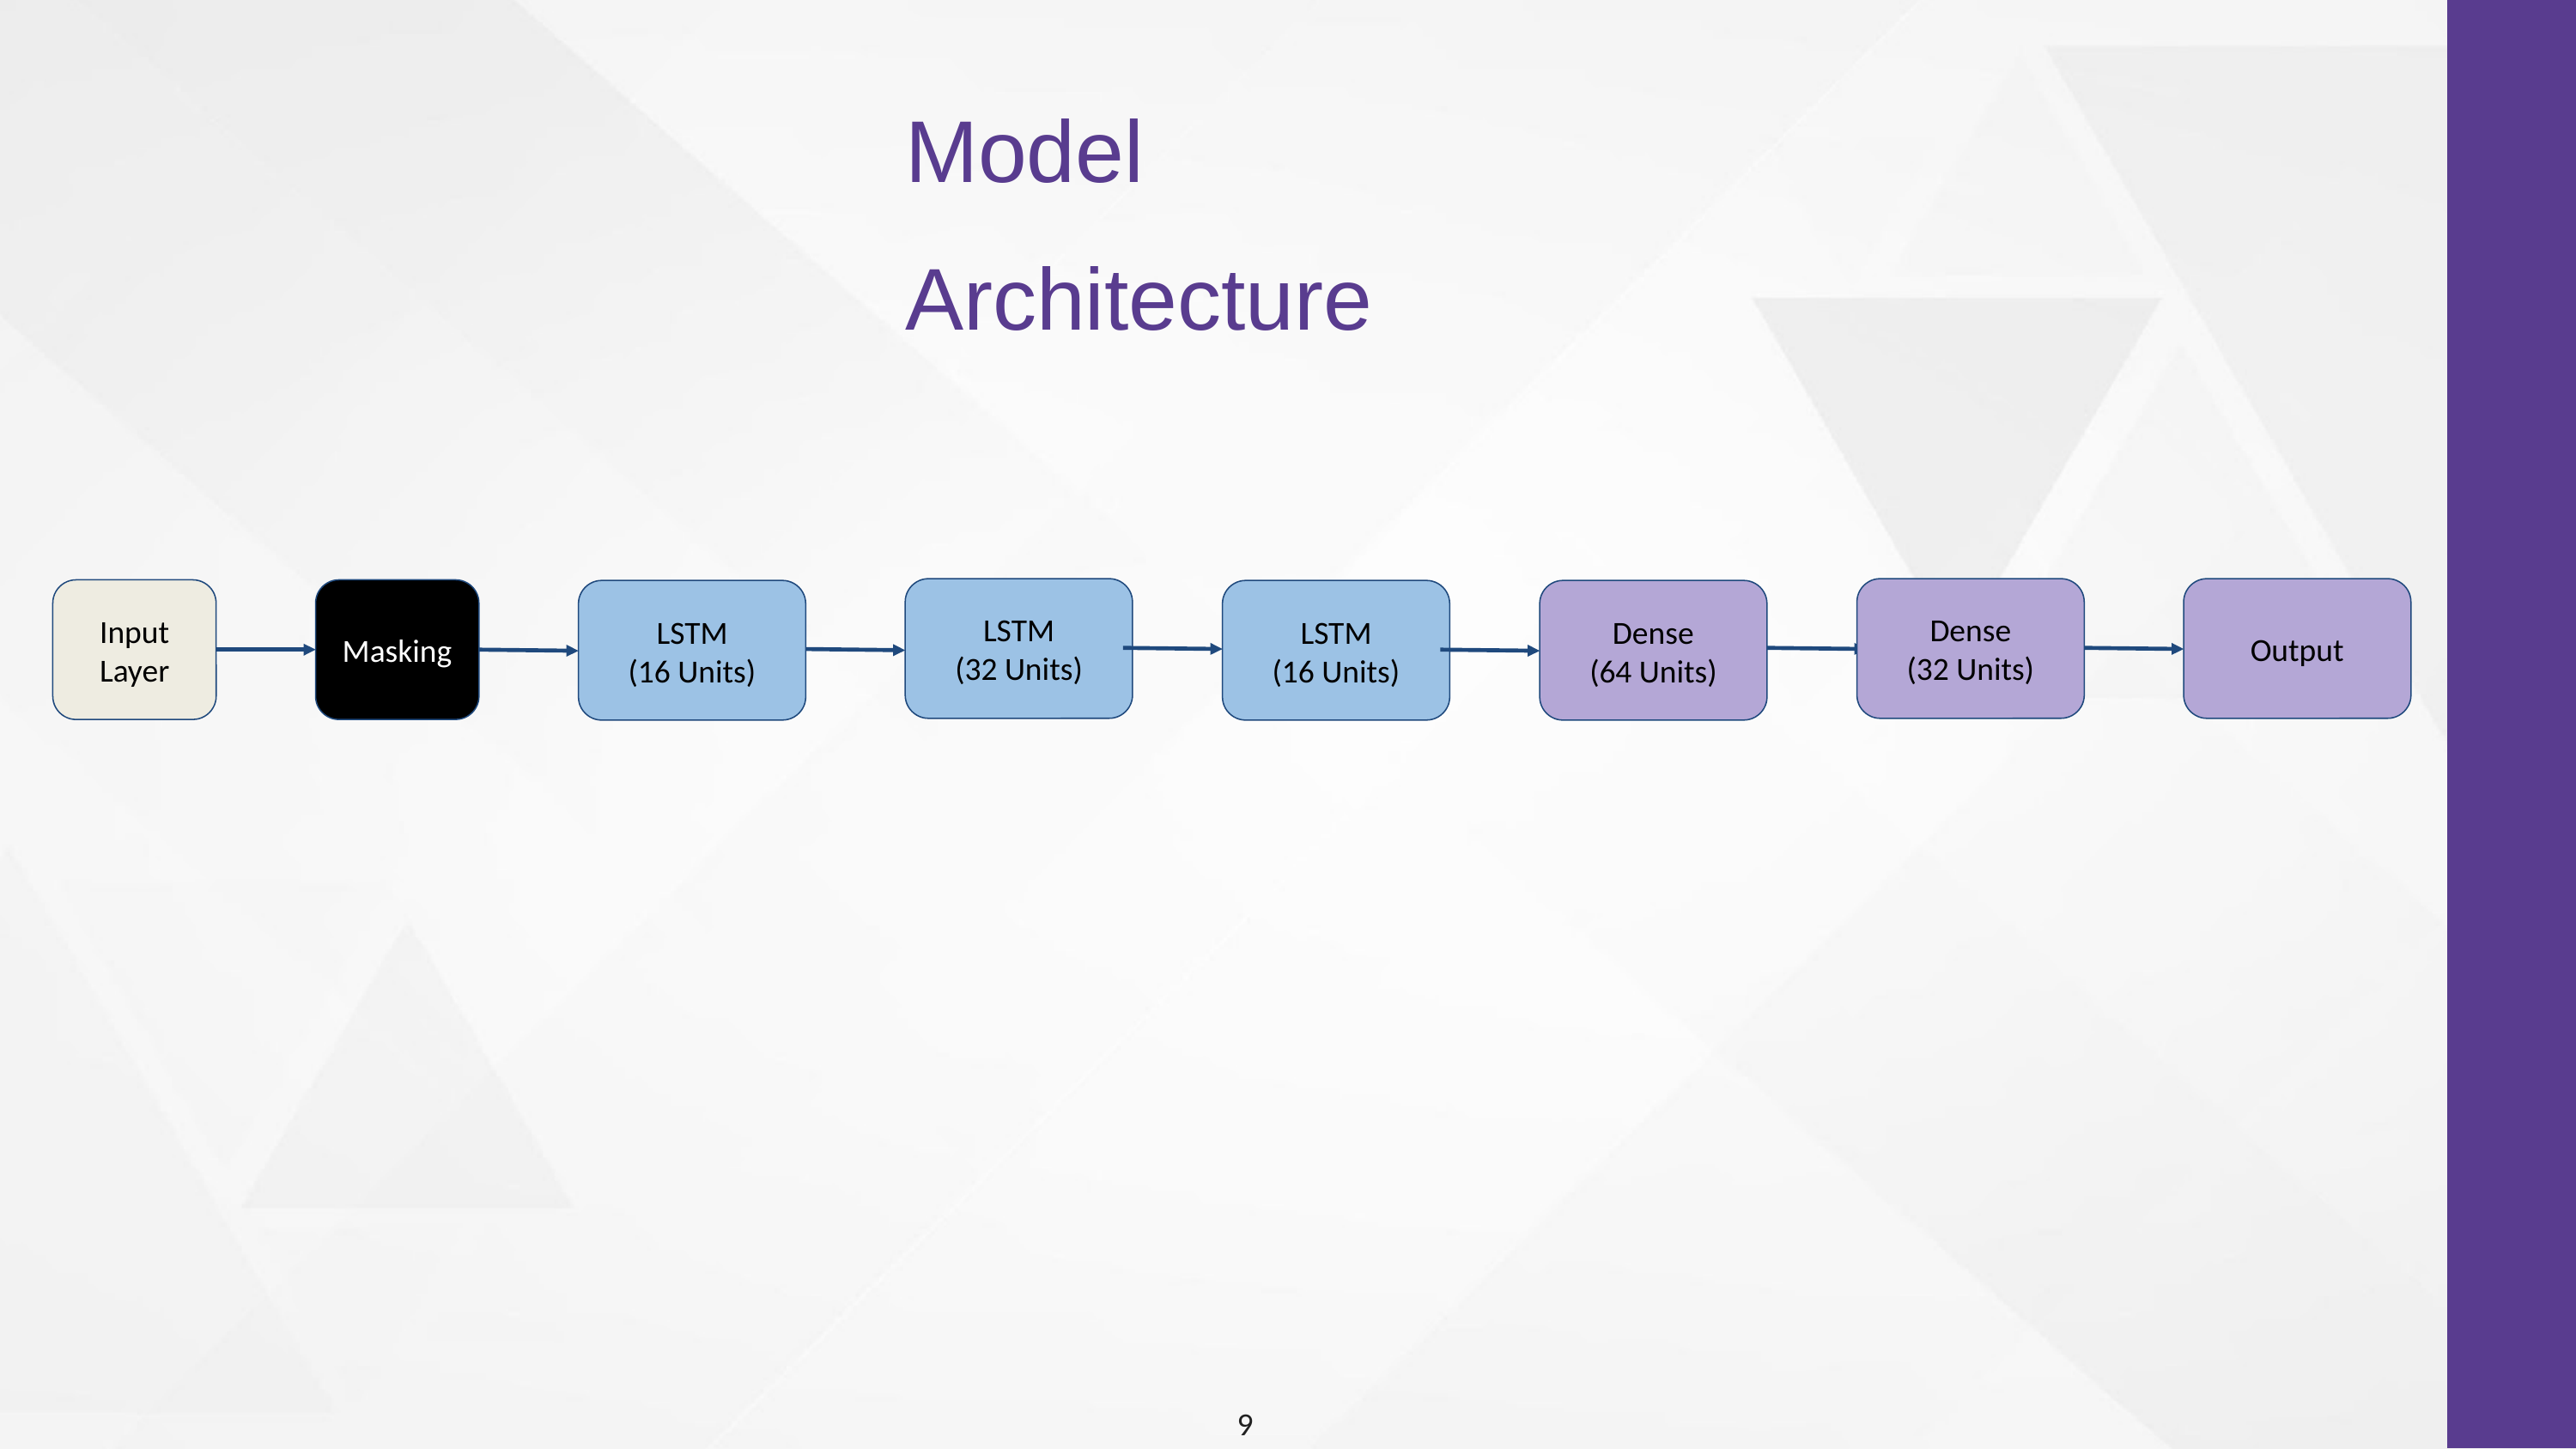

Model Architecture
LSTM
(32 Units)
Dense
(32 Units)
Output
Input Layer
Masking
LSTM
(16 Units)
LSTM
(16 Units)
Dense
(64 Units)
9